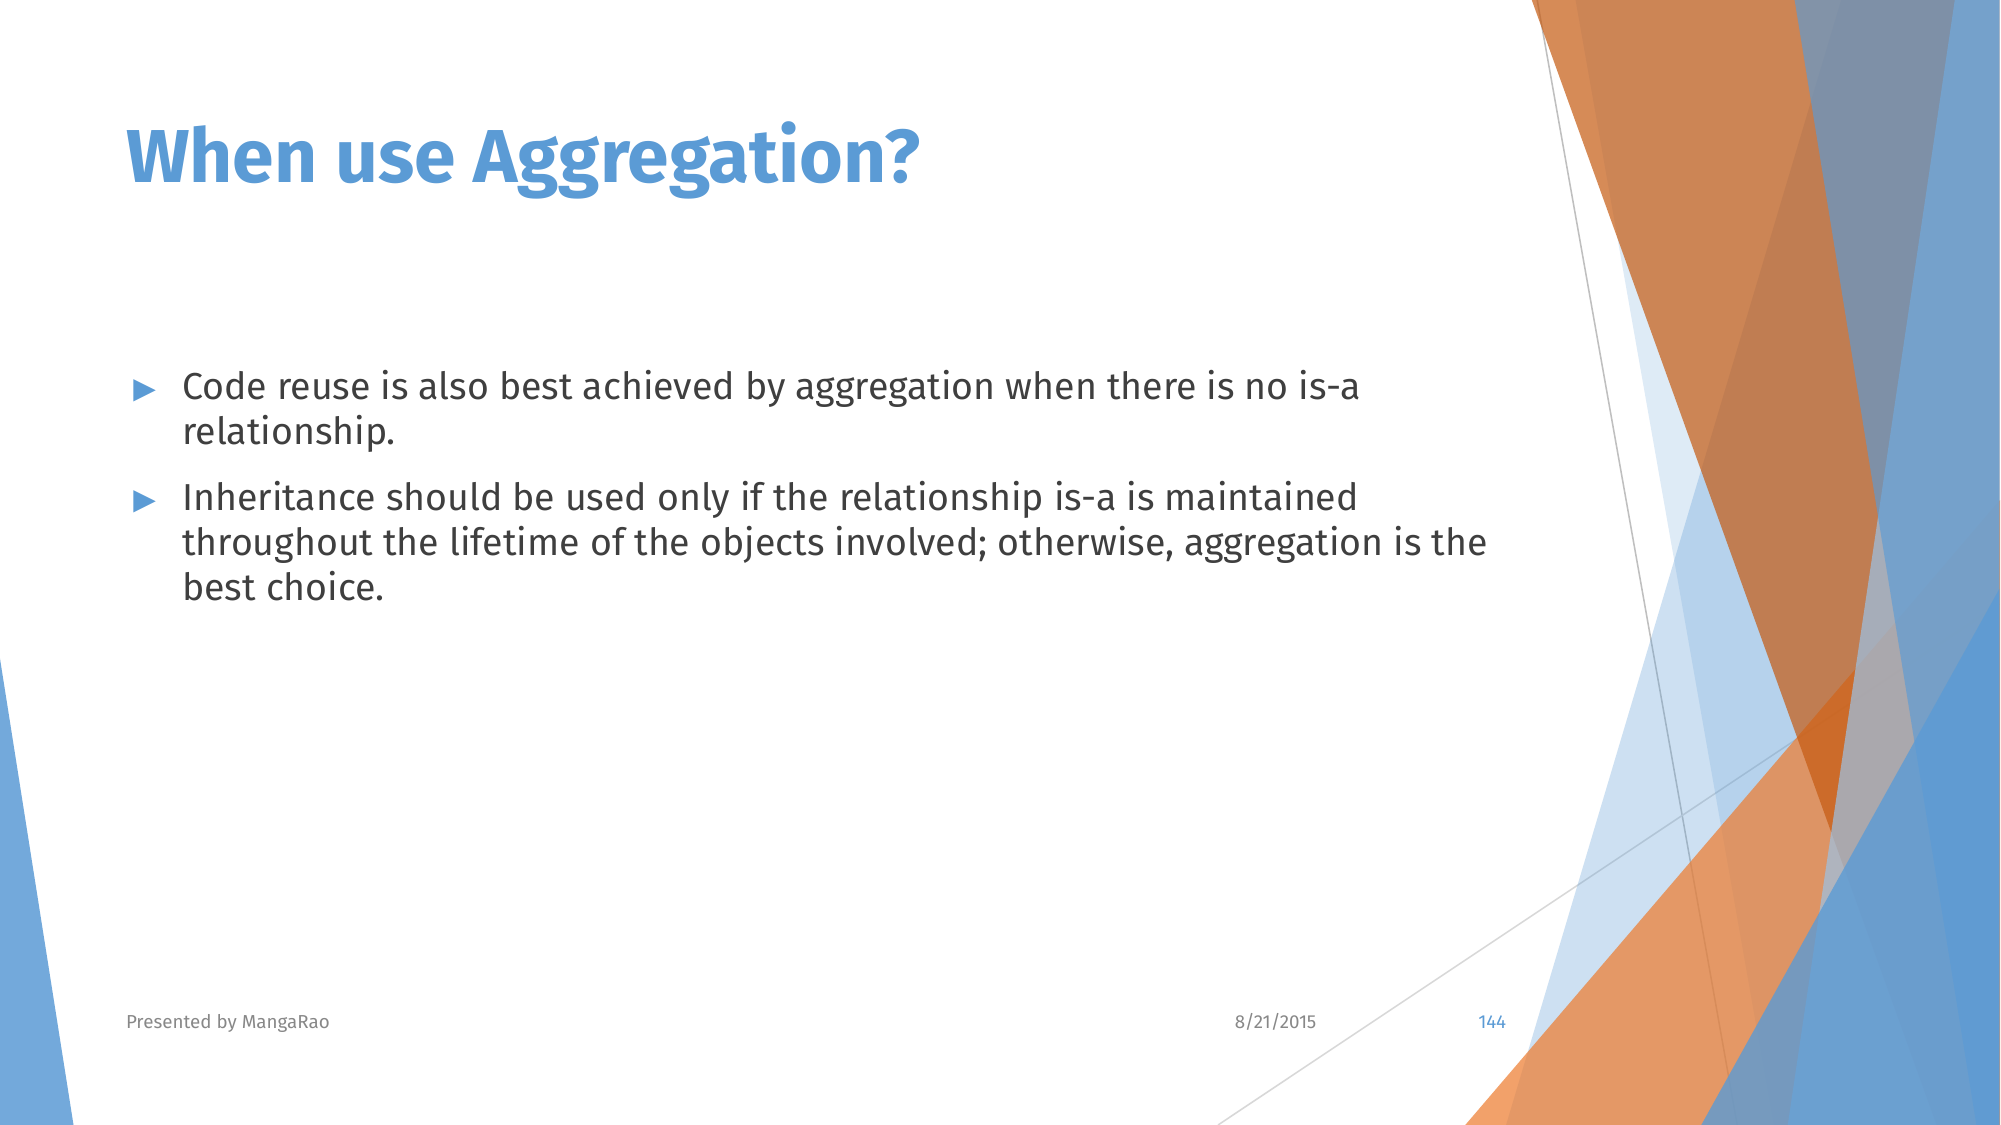

# When use Aggregation?
Code reuse is also best achieved by aggregation when there is no is-a relationship.
Inheritance should be used only if the relationship is-a is maintained throughout the lifetime of the objects involved; otherwise, aggregation is the best choice.

Presented by MangaRao
8/21/2015
144